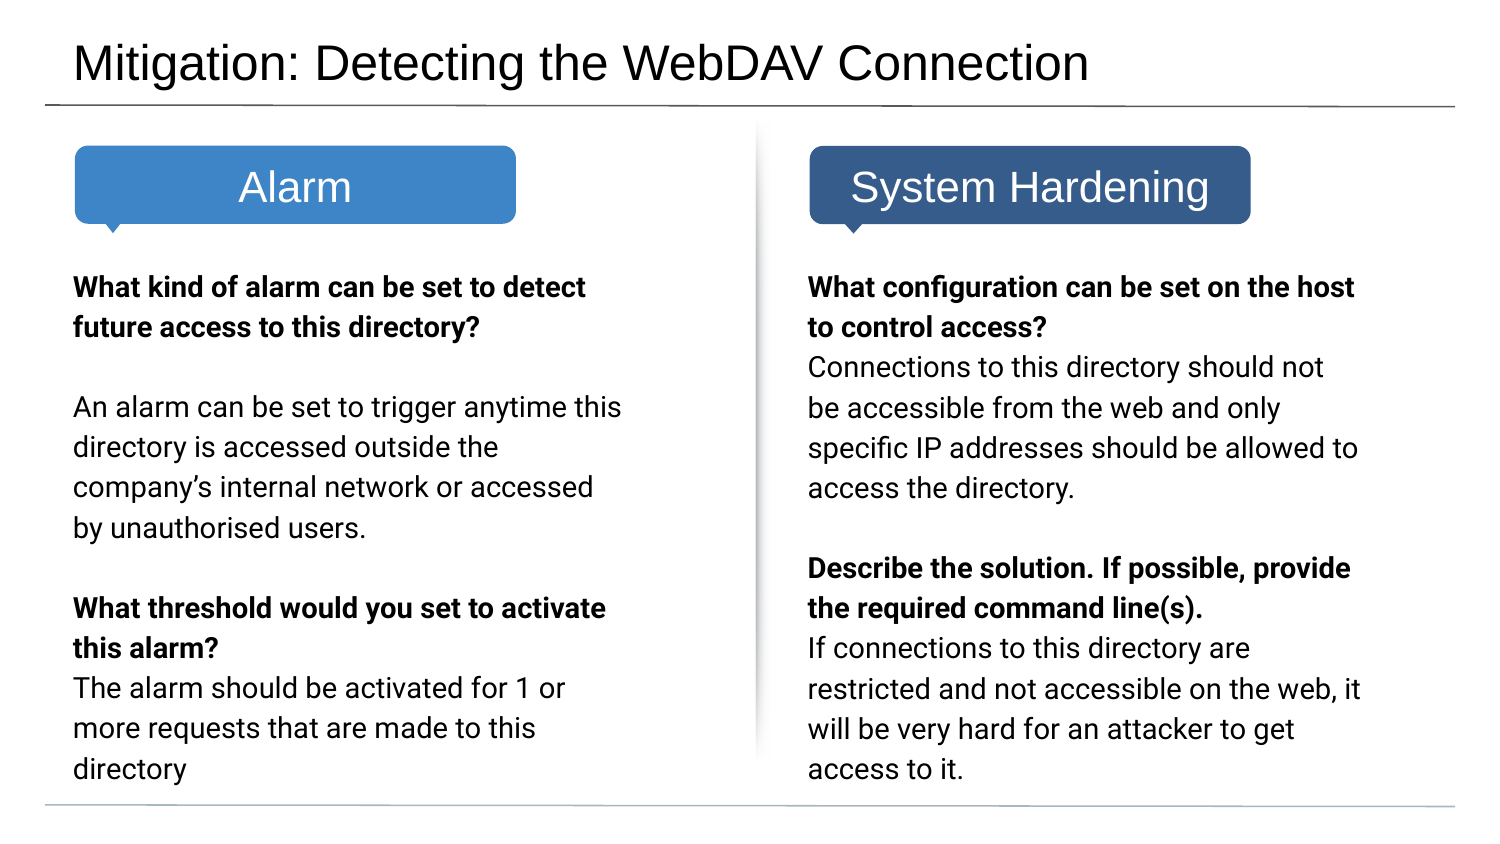

# Mitigation: Detecting the WebDAV Connection
What kind of alarm can be set to detect future access to this directory?

An alarm can be set to trigger anytime this directory is accessed outside the company’s internal network or accessed by unauthorised users.

What threshold would you set to activate this alarm?
The alarm should be activated for 1 or more requests that are made to this directory

What configuration can be set on the host to control access?
Connections to this directory should not be accessible from the web and only specific IP addresses should be allowed to access the directory.

Describe the solution. If possible, provide the required command line(s).
If connections to this directory are restricted and not accessible on the web, it will be very hard for an attacker to get access to it.